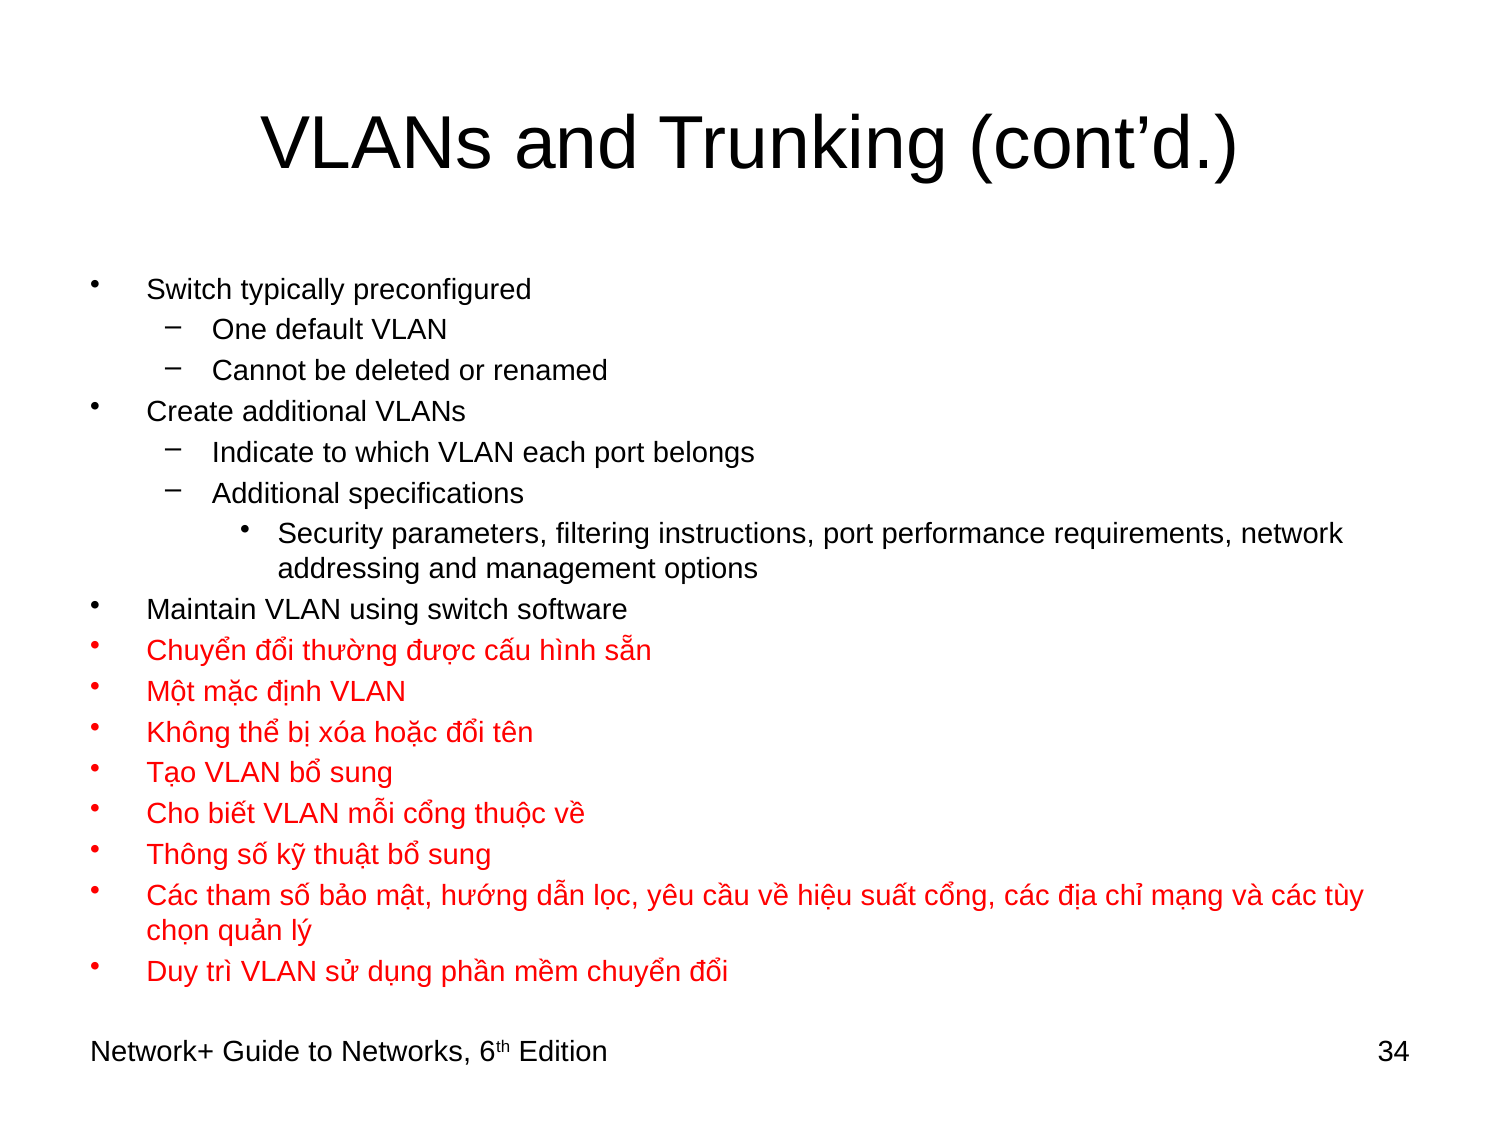

# VLANs and Trunking (cont’d.)
Switch typically preconfigured
One default VLAN
Cannot be deleted or renamed
Create additional VLANs
Indicate to which VLAN each port belongs
Additional specifications
Security parameters, filtering instructions, port performance requirements, network addressing and management options
Maintain VLAN using switch software
Chuyển đổi thường được cấu hình sẵn
Một mặc định VLAN
Không thể bị xóa hoặc đổi tên
Tạo VLAN bổ sung
Cho biết VLAN mỗi cổng thuộc về
Thông số kỹ thuật bổ sung
Các tham số bảo mật, hướng dẫn lọc, yêu cầu về hiệu suất cổng, các địa chỉ mạng và các tùy chọn quản lý
Duy trì VLAN sử dụng phần mềm chuyển đổi

Network+ Guide to Networks, 6th Edition
34